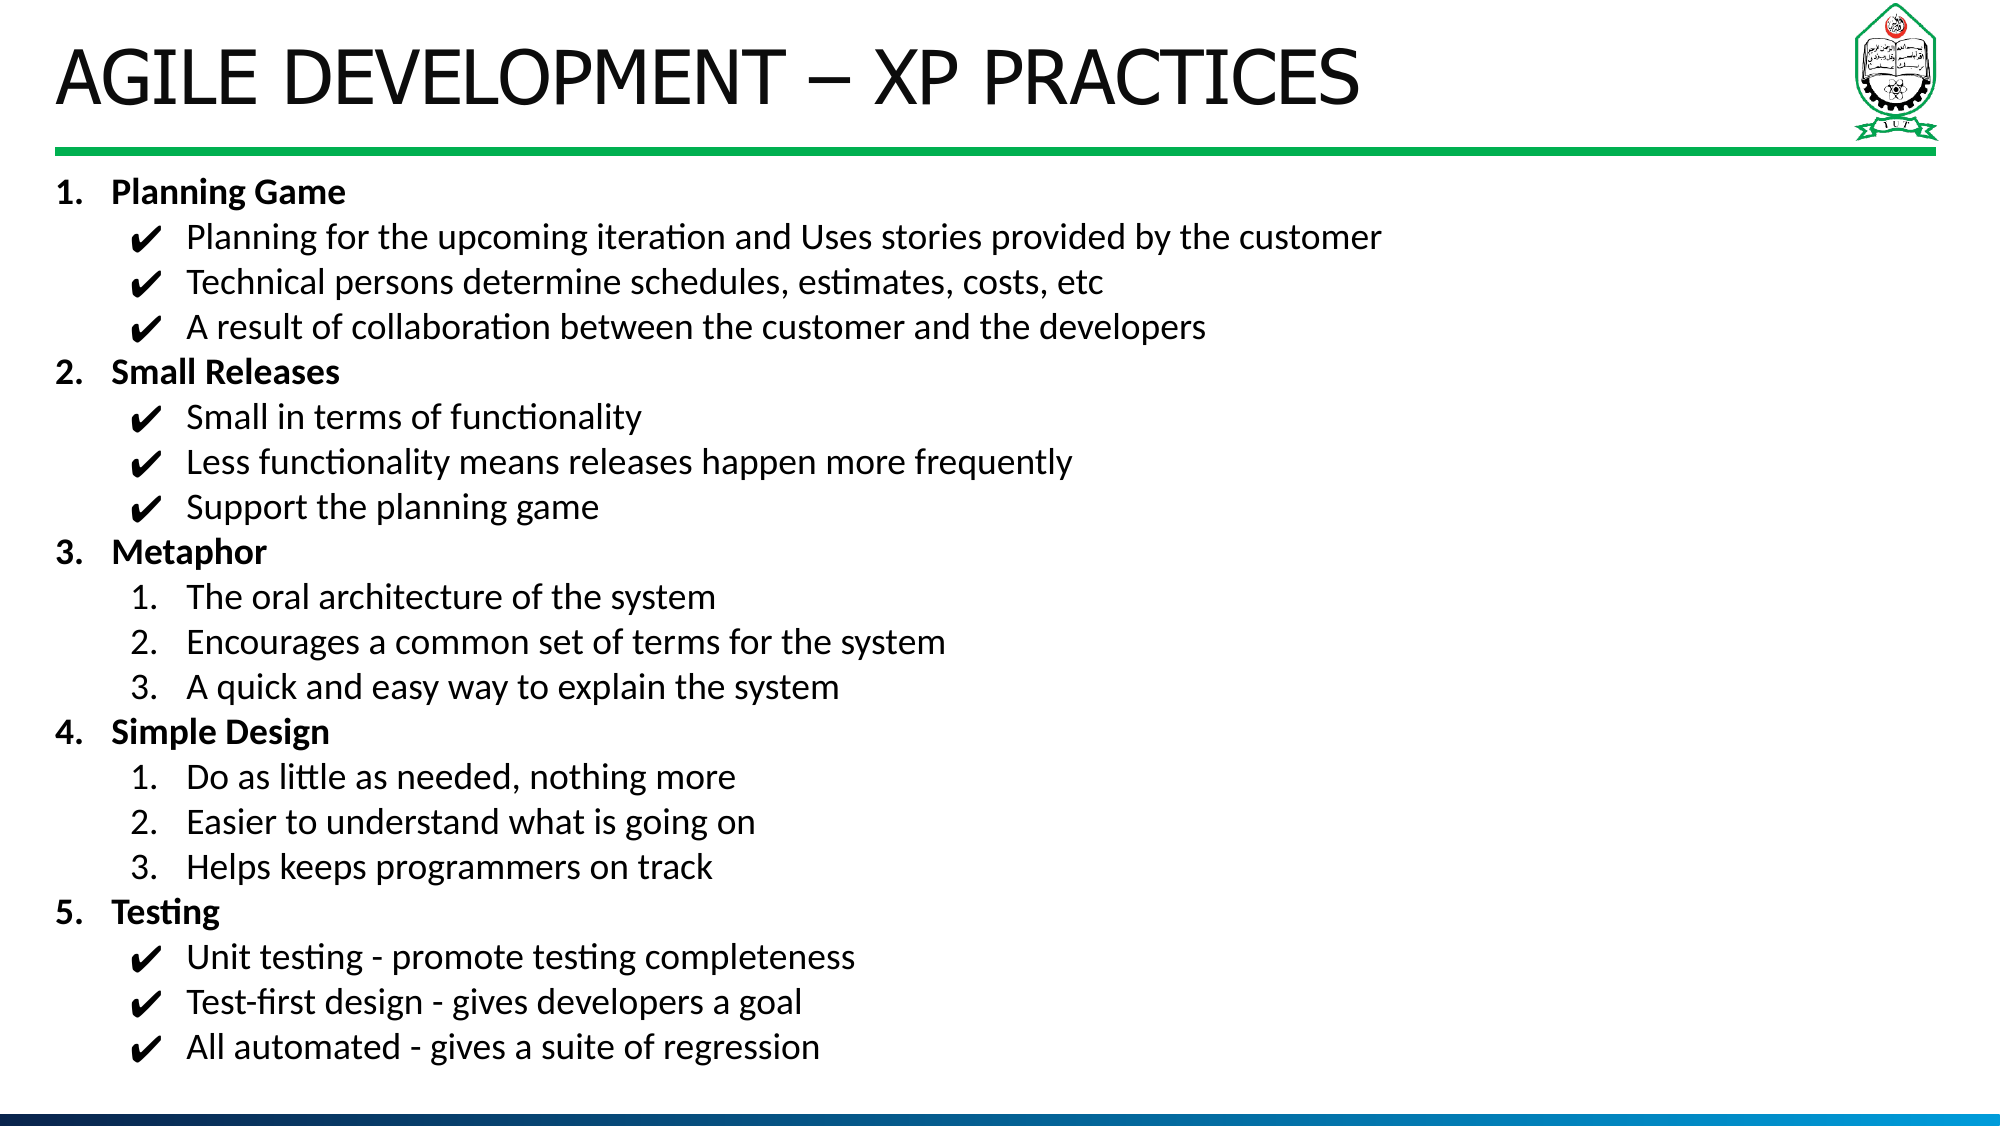

# Agile Development – XP Practices
Planning Game
Planning for the upcoming iteration and Uses stories provided by the customer
Technical persons determine schedules, estimates, costs, etc
A result of collaboration between the customer and the developers
Small Releases
Small in terms of functionality
Less functionality means releases happen more frequently
Support the planning game
Metaphor
The oral architecture of the system
Encourages a common set of terms for the system
A quick and easy way to explain the system
Simple Design
Do as little as needed, nothing more
Easier to understand what is going on
Helps keeps programmers on track
Testing
Unit testing - promote testing completeness
Test-first design - gives developers a goal
All automated - gives a suite of regression